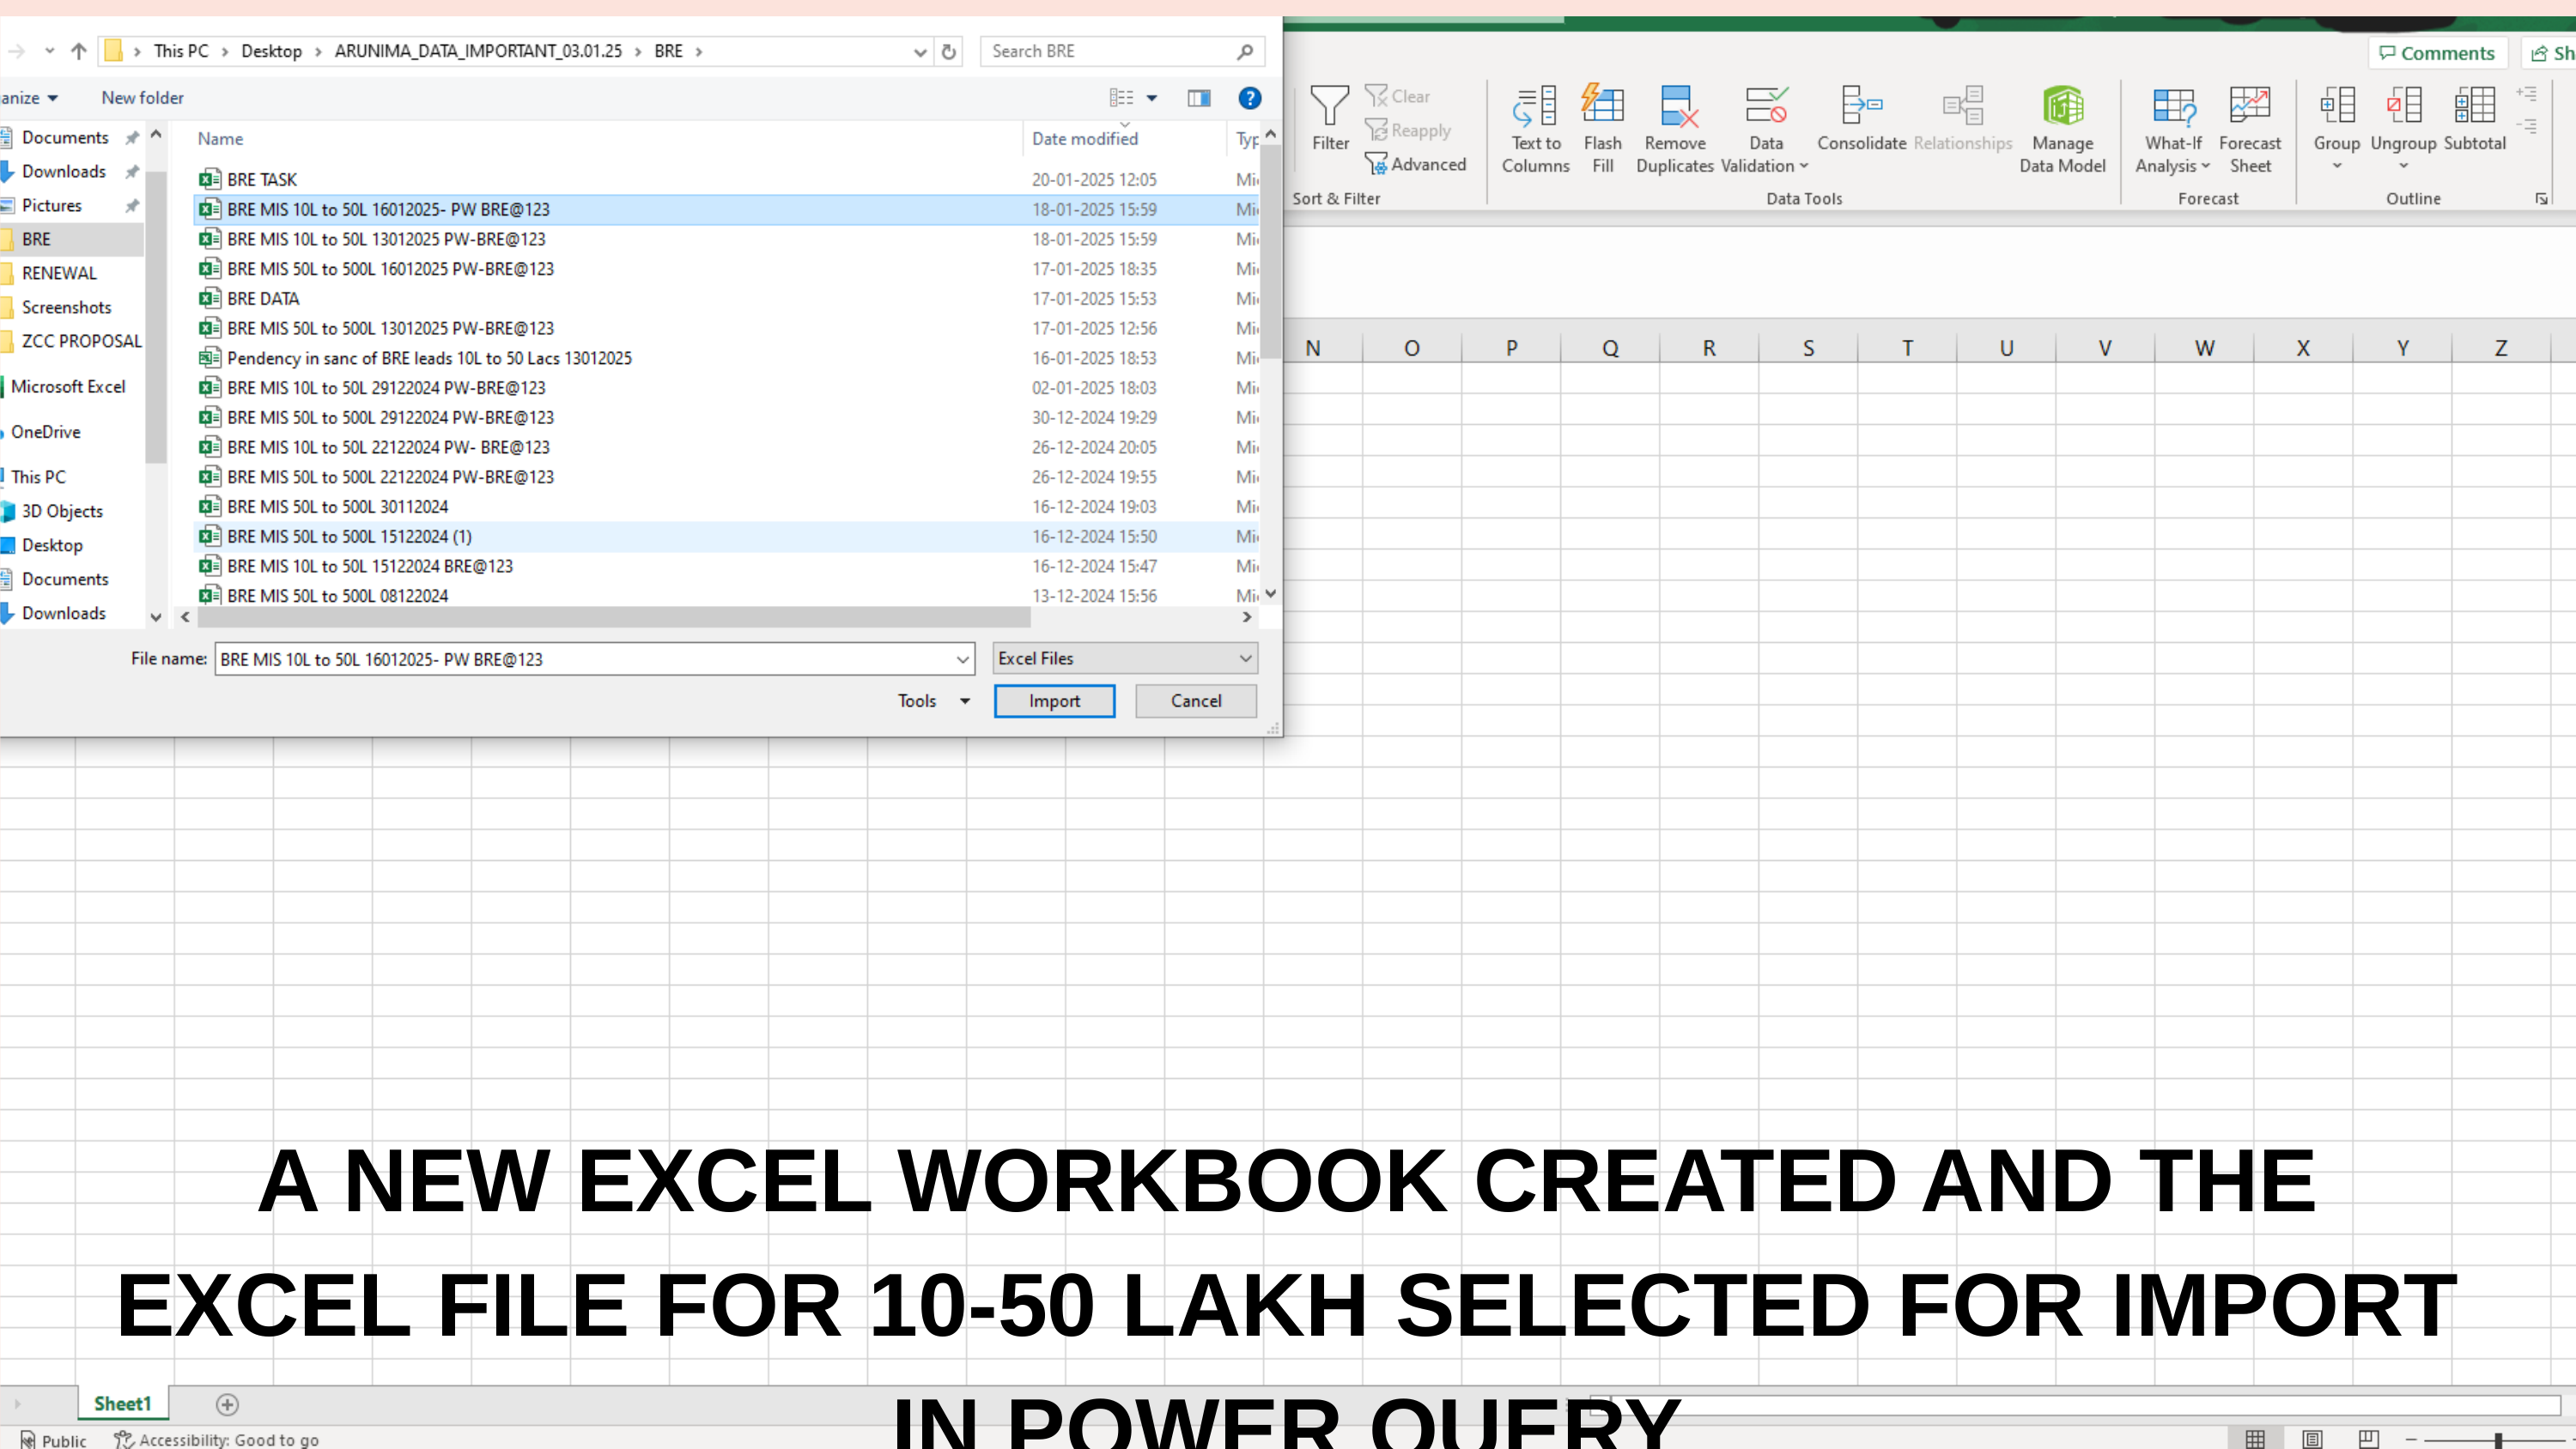

A NEW EXCEL WORKBOOK CREATED AND THE EXCEL FILE FOR 10-50 LAKH SELECTED FOR IMPORT IN POWER QUERY